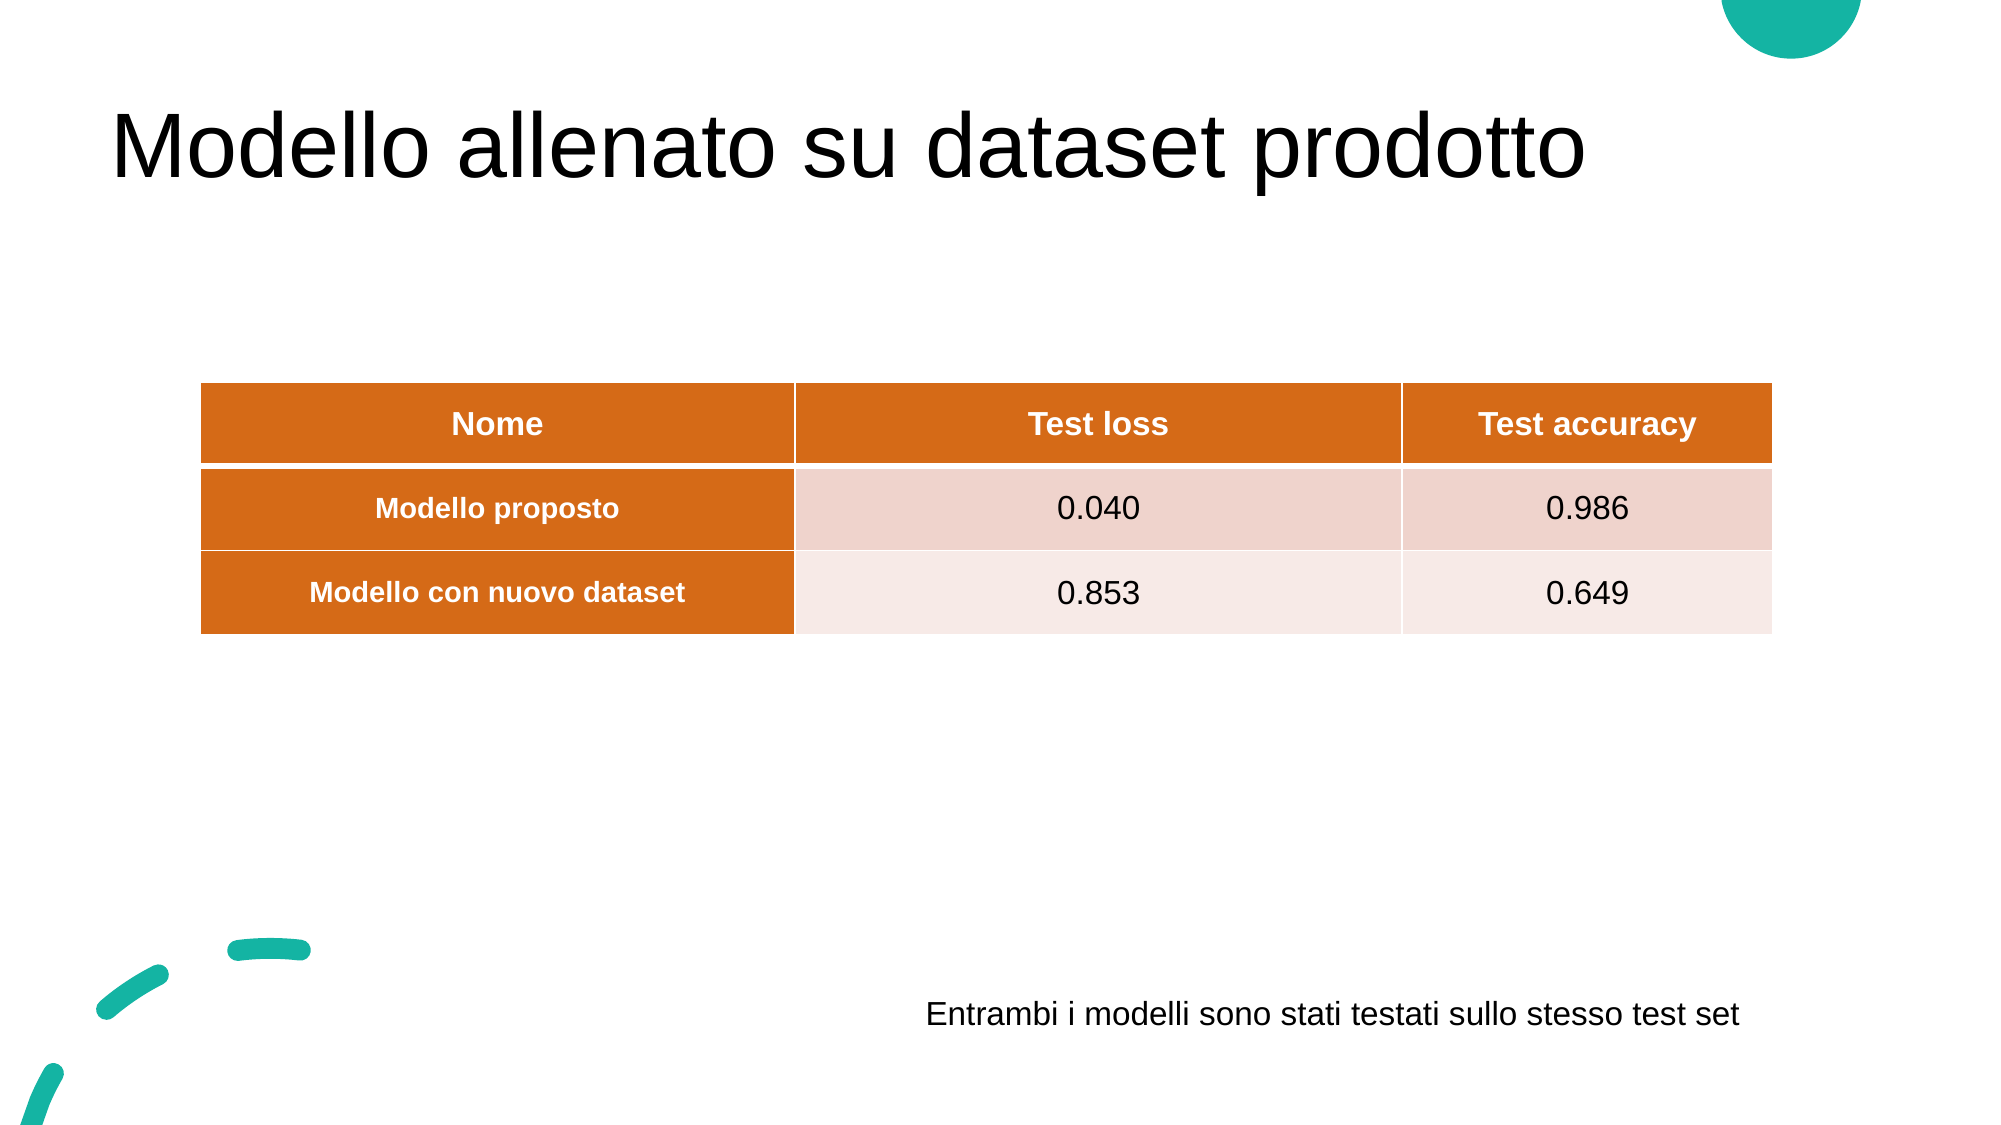

# Modello allenato su dataset prodotto
| Nome | Test loss | Test accuracy |
| --- | --- | --- |
| Modello proposto | 0.040 | 0.986 |
| Modello con nuovo dataset | 0.853 | 0.649 |
Entrambi i modelli sono stati testati sullo stesso test set